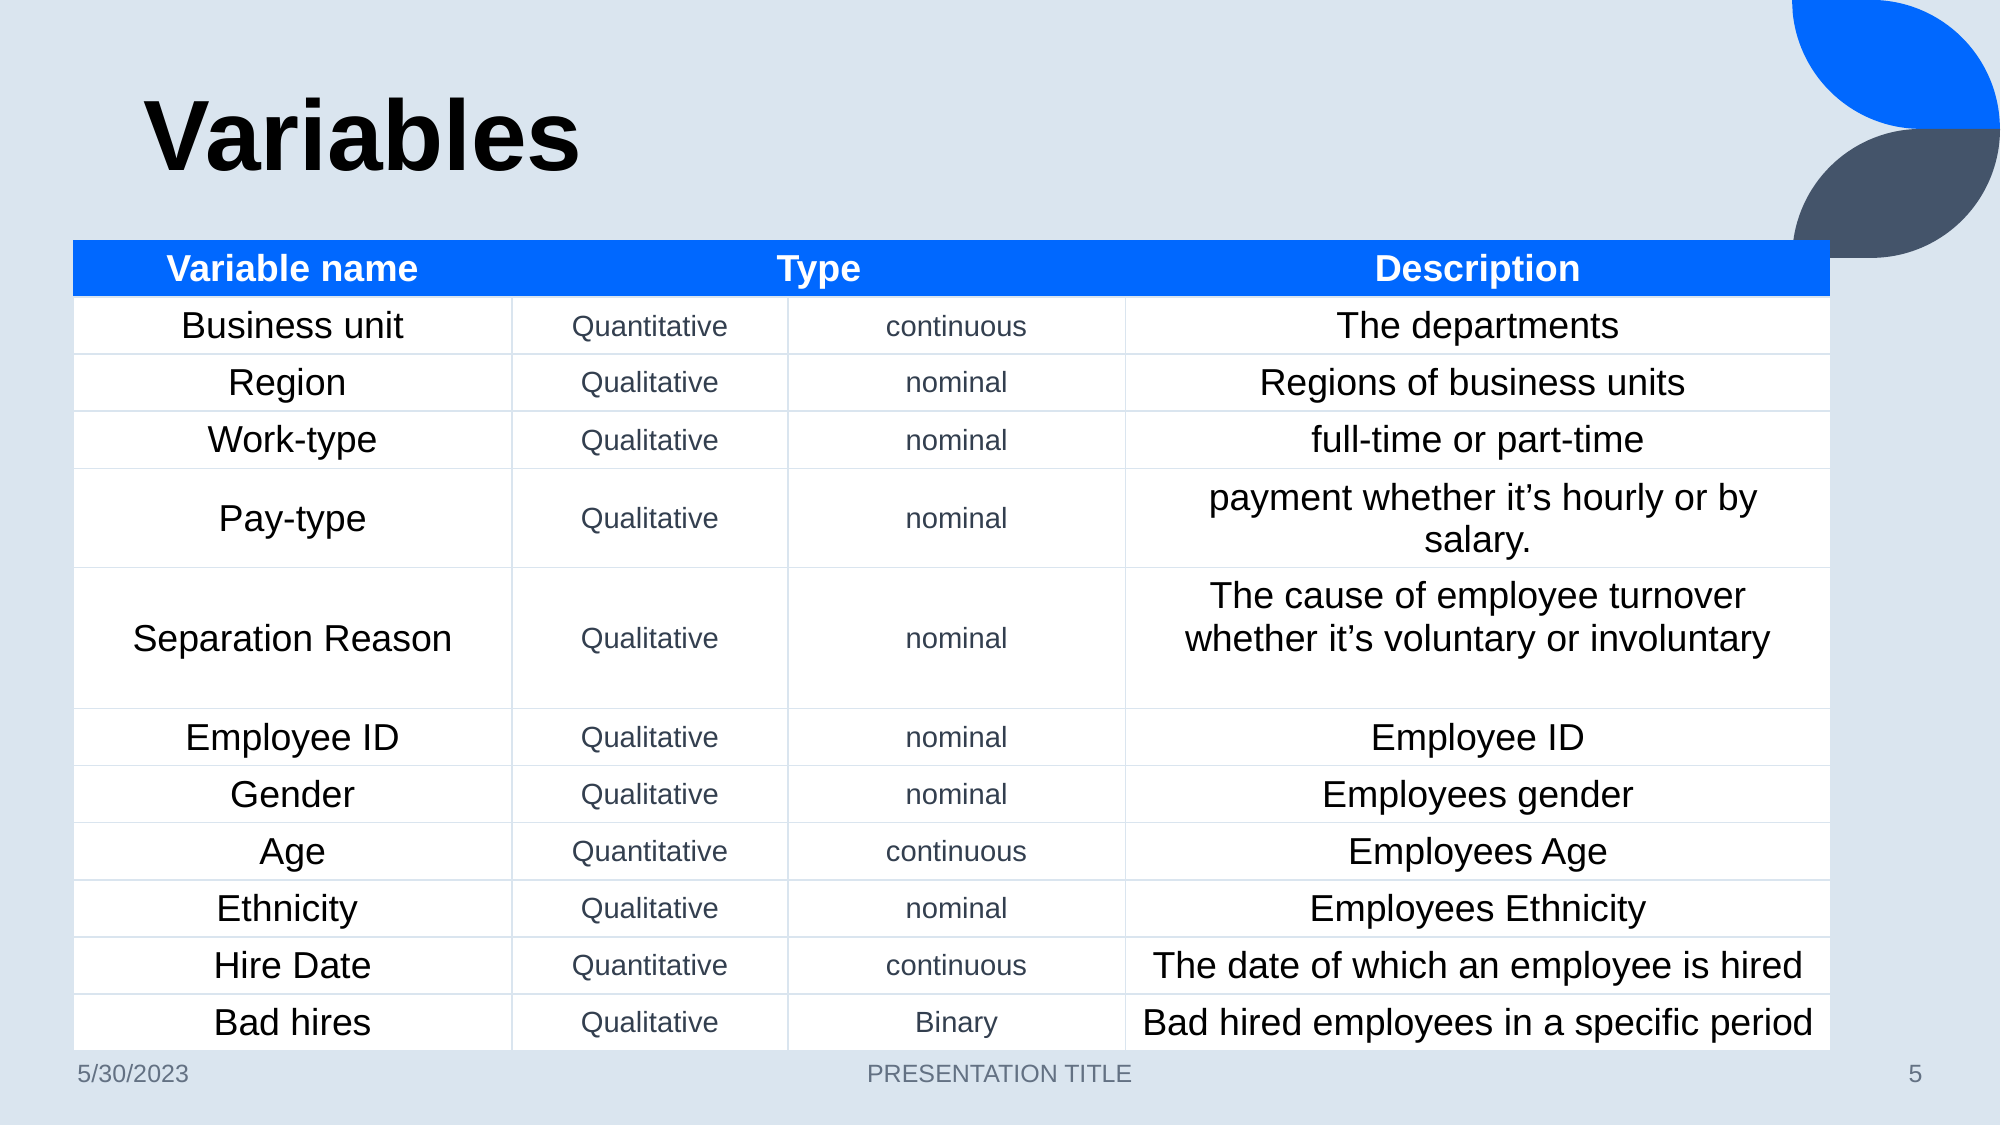

# Variables
| Variable name | Type |  | Description |
| --- | --- | --- | --- |
| Business unit | Quantitative | continuous | The departments |
| Region | Qualitative | nominal | Regions of business units |
| Work-type | Qualitative | nominal | full-time or part-time |
| Pay-type | Qualitative | nominal | payment whether it’s hourly or by salary. |
| Separation Reason | Qualitative | nominal | The cause of employee turnover whether it’s voluntary or involuntary |
| Employee ID | Qualitative | nominal | Employee ID |
| Gender | Qualitative | nominal | Employees gender |
| Age | Quantitative | continuous | Employees Age |
| Ethnicity | Qualitative | nominal | Employees Ethnicity |
| Hire Date | Quantitative | continuous | The date of which an employee is hired |
| Bad hires | Qualitative | Binary | Bad hired employees in a specific period |
5/30/2023
PRESENTATION TITLE
5